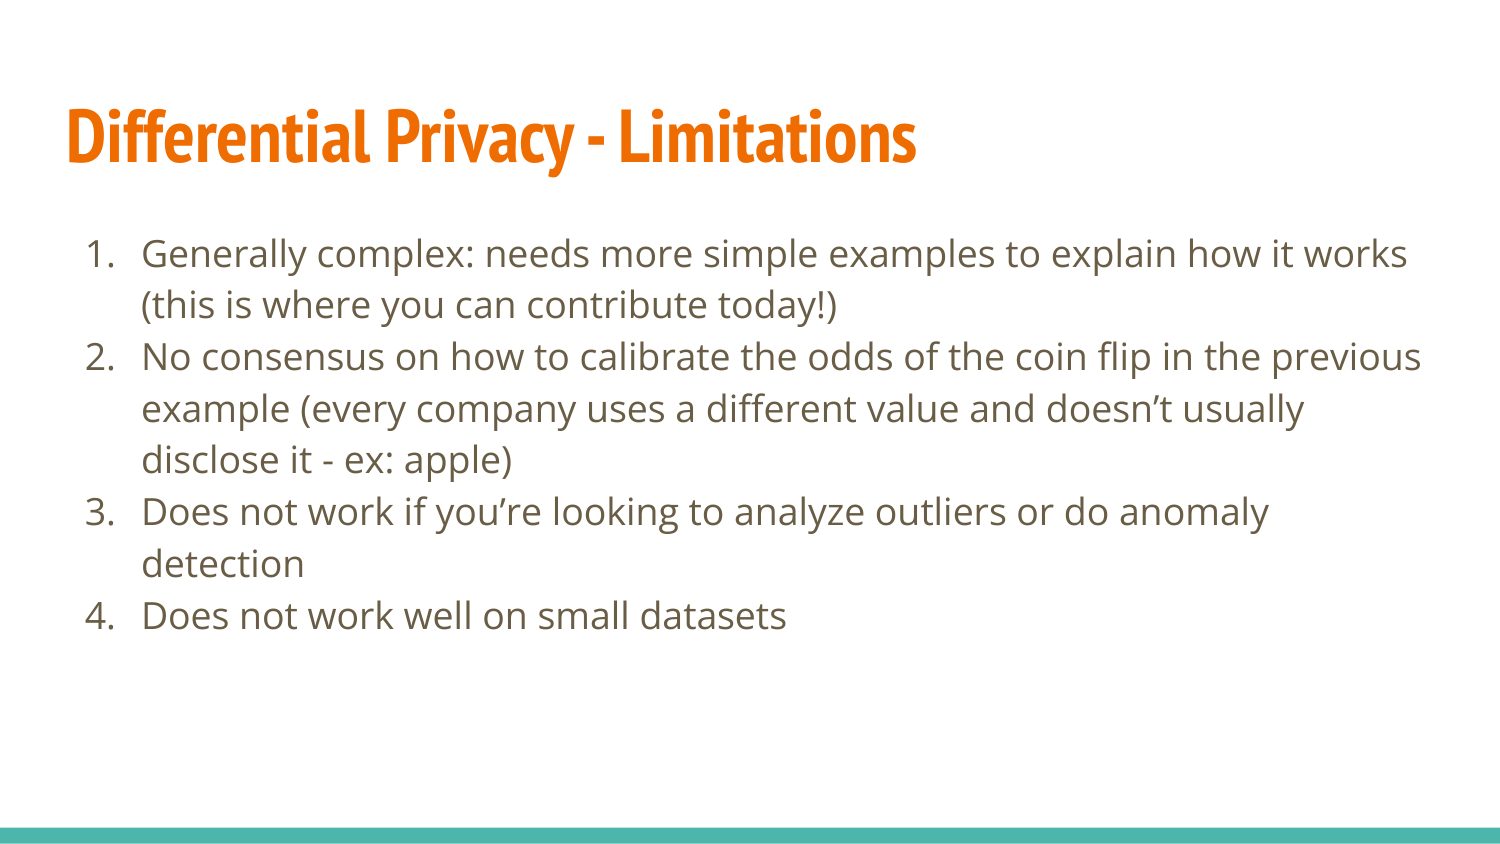

# Differential Privacy - Limitations
Generally complex: needs more simple examples to explain how it works (this is where you can contribute today!)
No consensus on how to calibrate the odds of the coin flip in the previous example (every company uses a different value and doesn’t usually disclose it - ex: apple)
Does not work if you’re looking to analyze outliers or do anomaly detection
Does not work well on small datasets